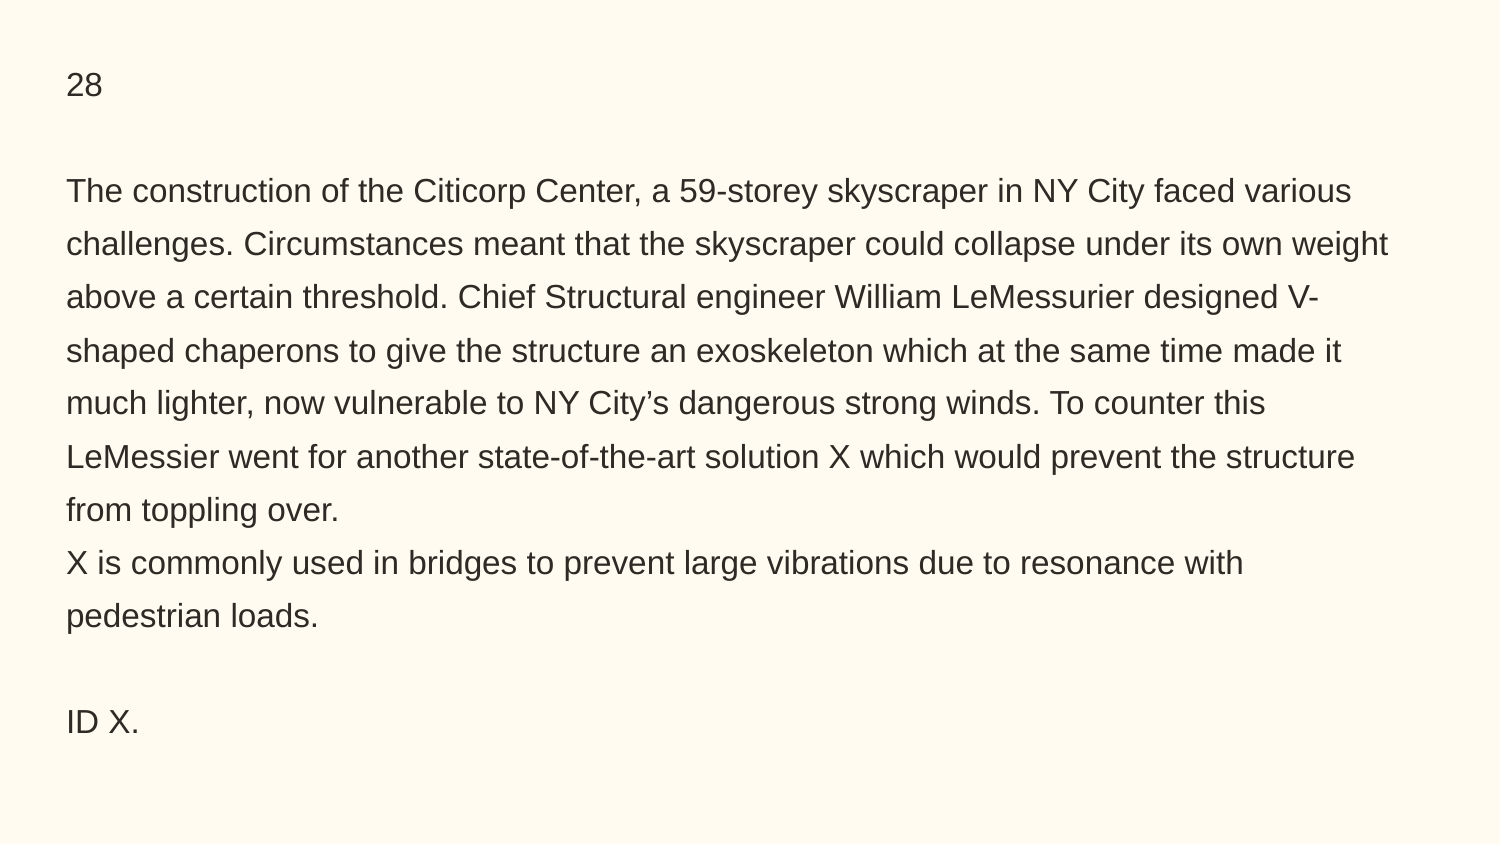

28

The construction of the Citicorp Center, a 59-storey skyscraper in NY City faced various challenges. Circumstances meant that the skyscraper could collapse under its own weight above a certain threshold. Chief Structural engineer William LeMessurier designed V-shaped chaperons to give the structure an exoskeleton which at the same time made it much lighter, now vulnerable to NY City’s dangerous strong winds. To counter this LeMessier went for another state-of-the-art solution X which would prevent the structure from toppling over.
X is commonly used in bridges to prevent large vibrations due to resonance with pedestrian loads.

ID X.